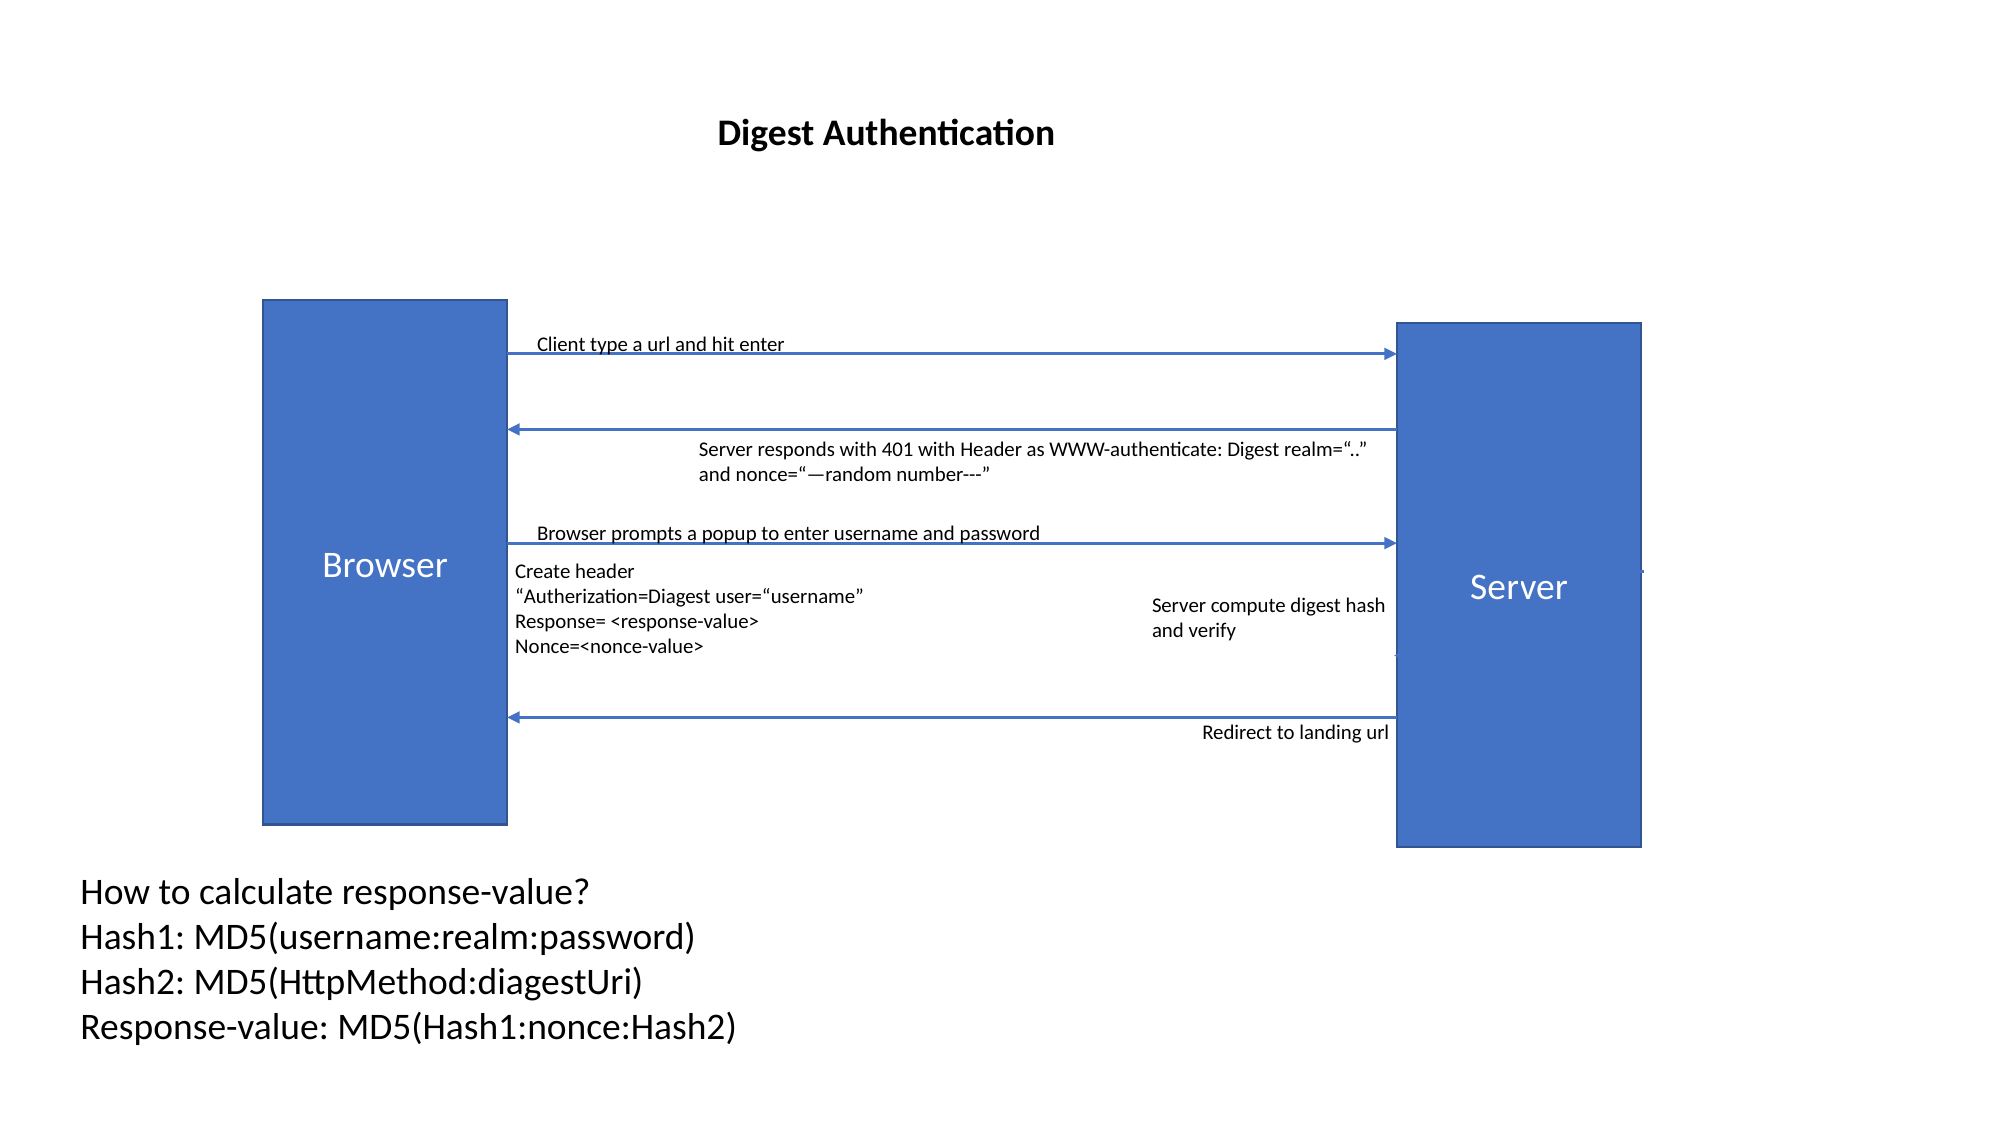

Digest Authentication
Browser
Client type a url and hit enter
Server
Server responds with 401 with Header as WWW-authenticate: Digest realm=“..”
and nonce=“—random number---”
Browser prompts a popup to enter username and password
Create header
“Autherization=Diagest user=“username”
Response= <response-value>
Nonce=<nonce-value>
Server compute digest hash and verify
Redirect to landing url
How to calculate response-value?
Hash1: MD5(username:realm:password)
Hash2: MD5(HttpMethod:diagestUri)
Response-value: MD5(Hash1:nonce:Hash2)